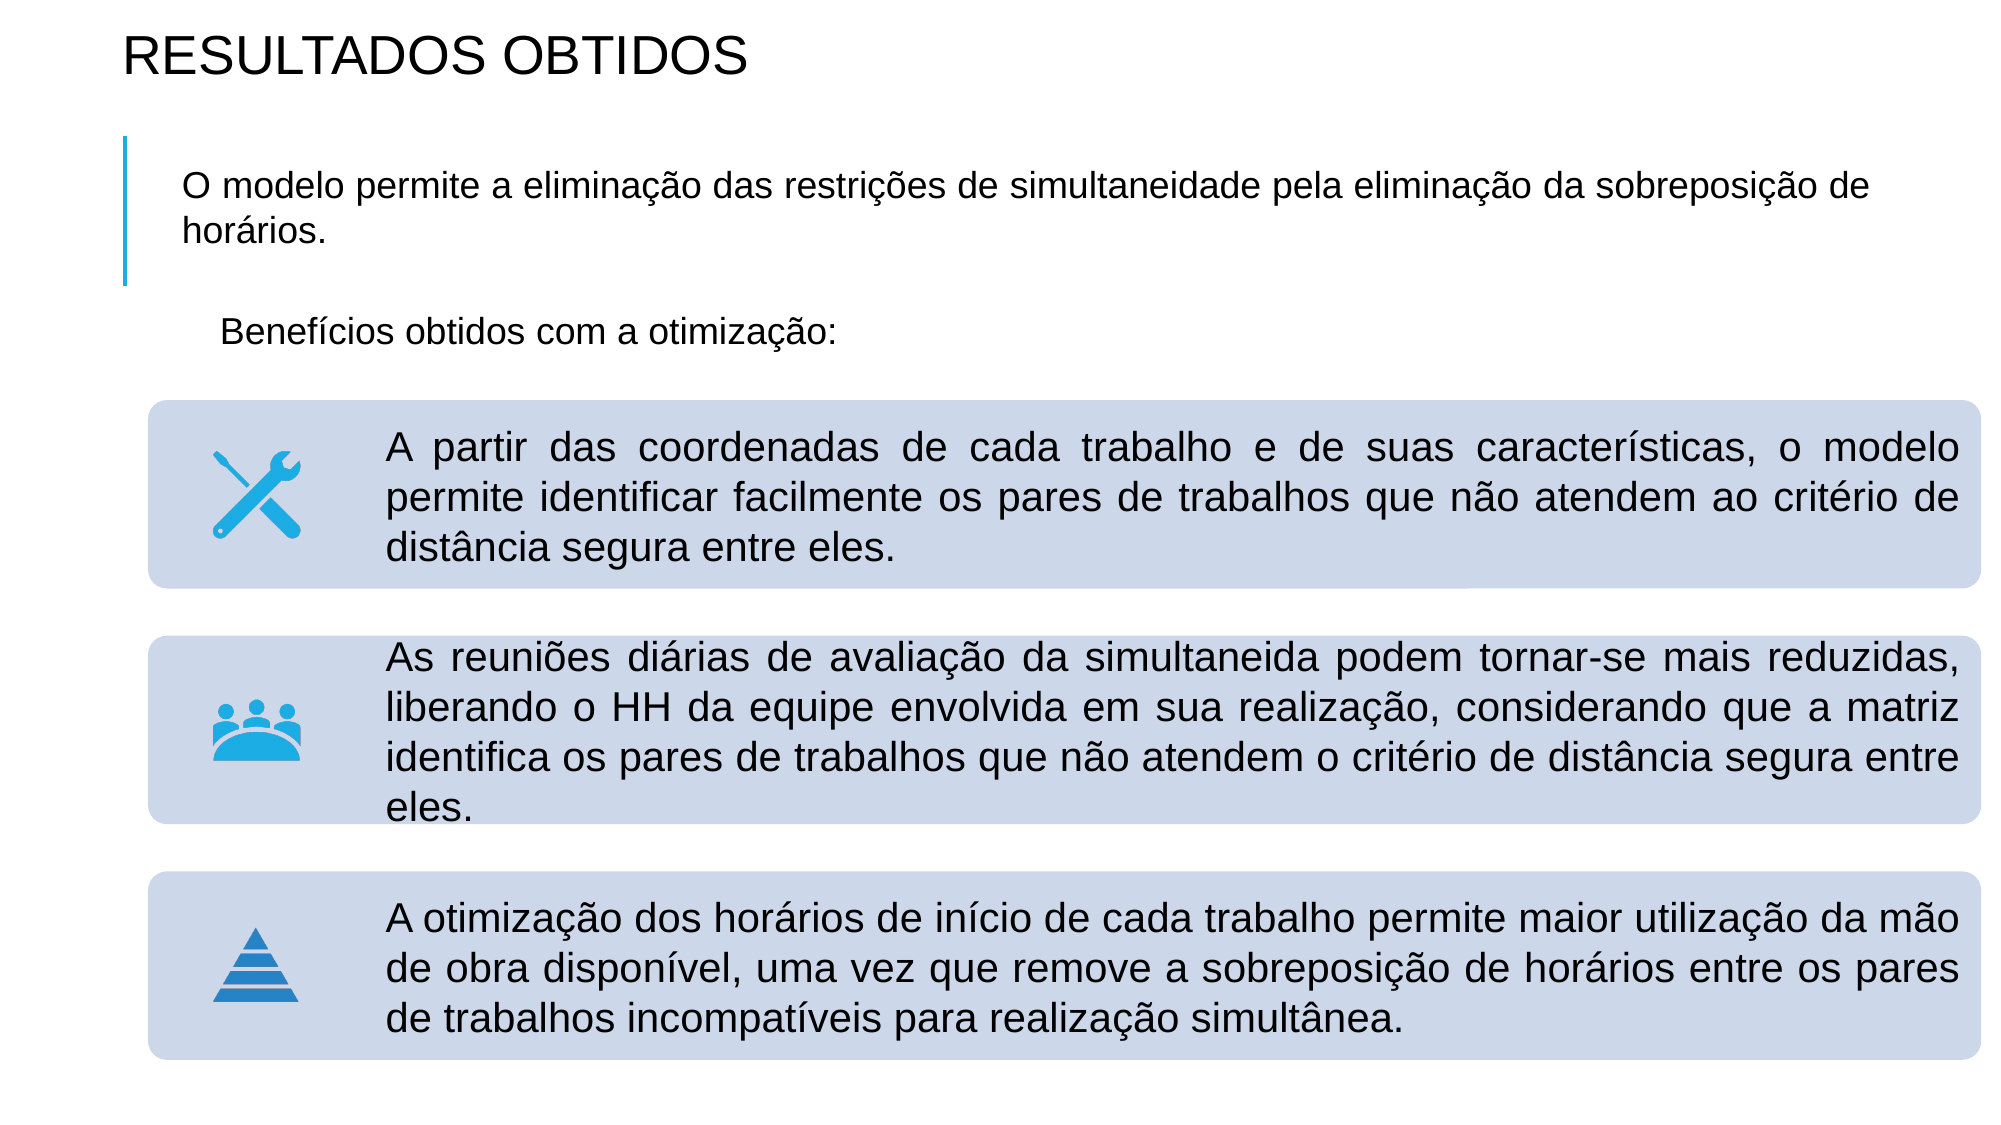

RESULTADOS OBTIDOS
O modelo permite a eliminação das restrições de simultaneidade pela eliminação da sobreposição de horários.
Benefícios obtidos com a otimização:
A partir das coordenadas de cada trabalho e de suas características, o modelo permite identificar facilmente os pares de trabalhos que não atendem ao critério de distância segura entre eles.
As reuniões diárias de avaliação da simultaneida podem tornar-se mais reduzidas, liberando o HH da equipe envolvida em sua realização, considerando que a matriz identifica os pares de trabalhos que não atendem o critério de distância segura entre eles.
A otimização dos horários de início de cada trabalho permite maior utilização da mão de obra disponível, uma vez que remove a sobreposição de horários entre os pares de trabalhos incompatíveis para realização simultânea.